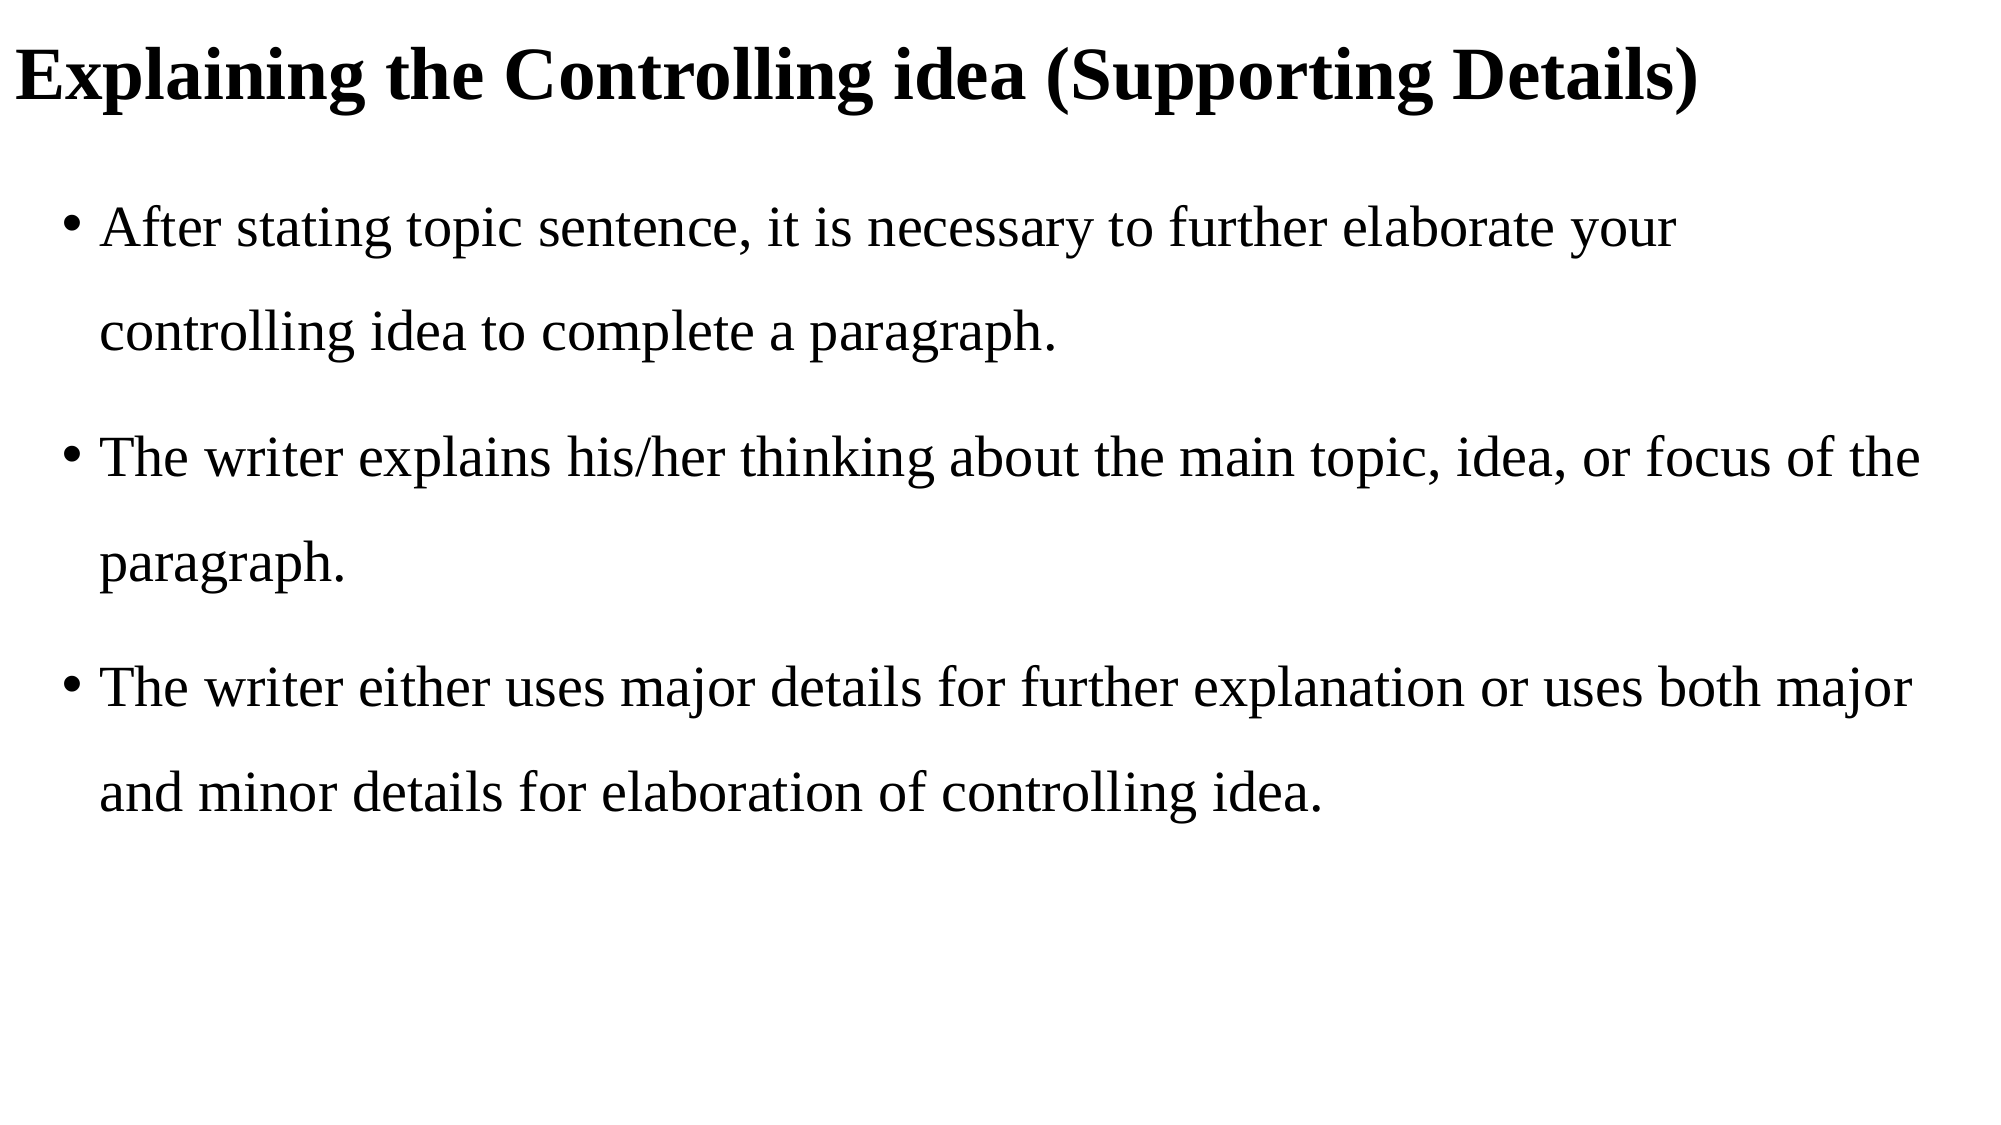

# Explaining the Controlling idea (Supporting Details)
After stating topic sentence, it is necessary to further elaborate your controlling idea to complete a paragraph.
The writer explains his/her thinking about the main topic, idea, or focus of the paragraph.
The writer either uses major details for further explanation or uses both major and minor details for elaboration of controlling idea.